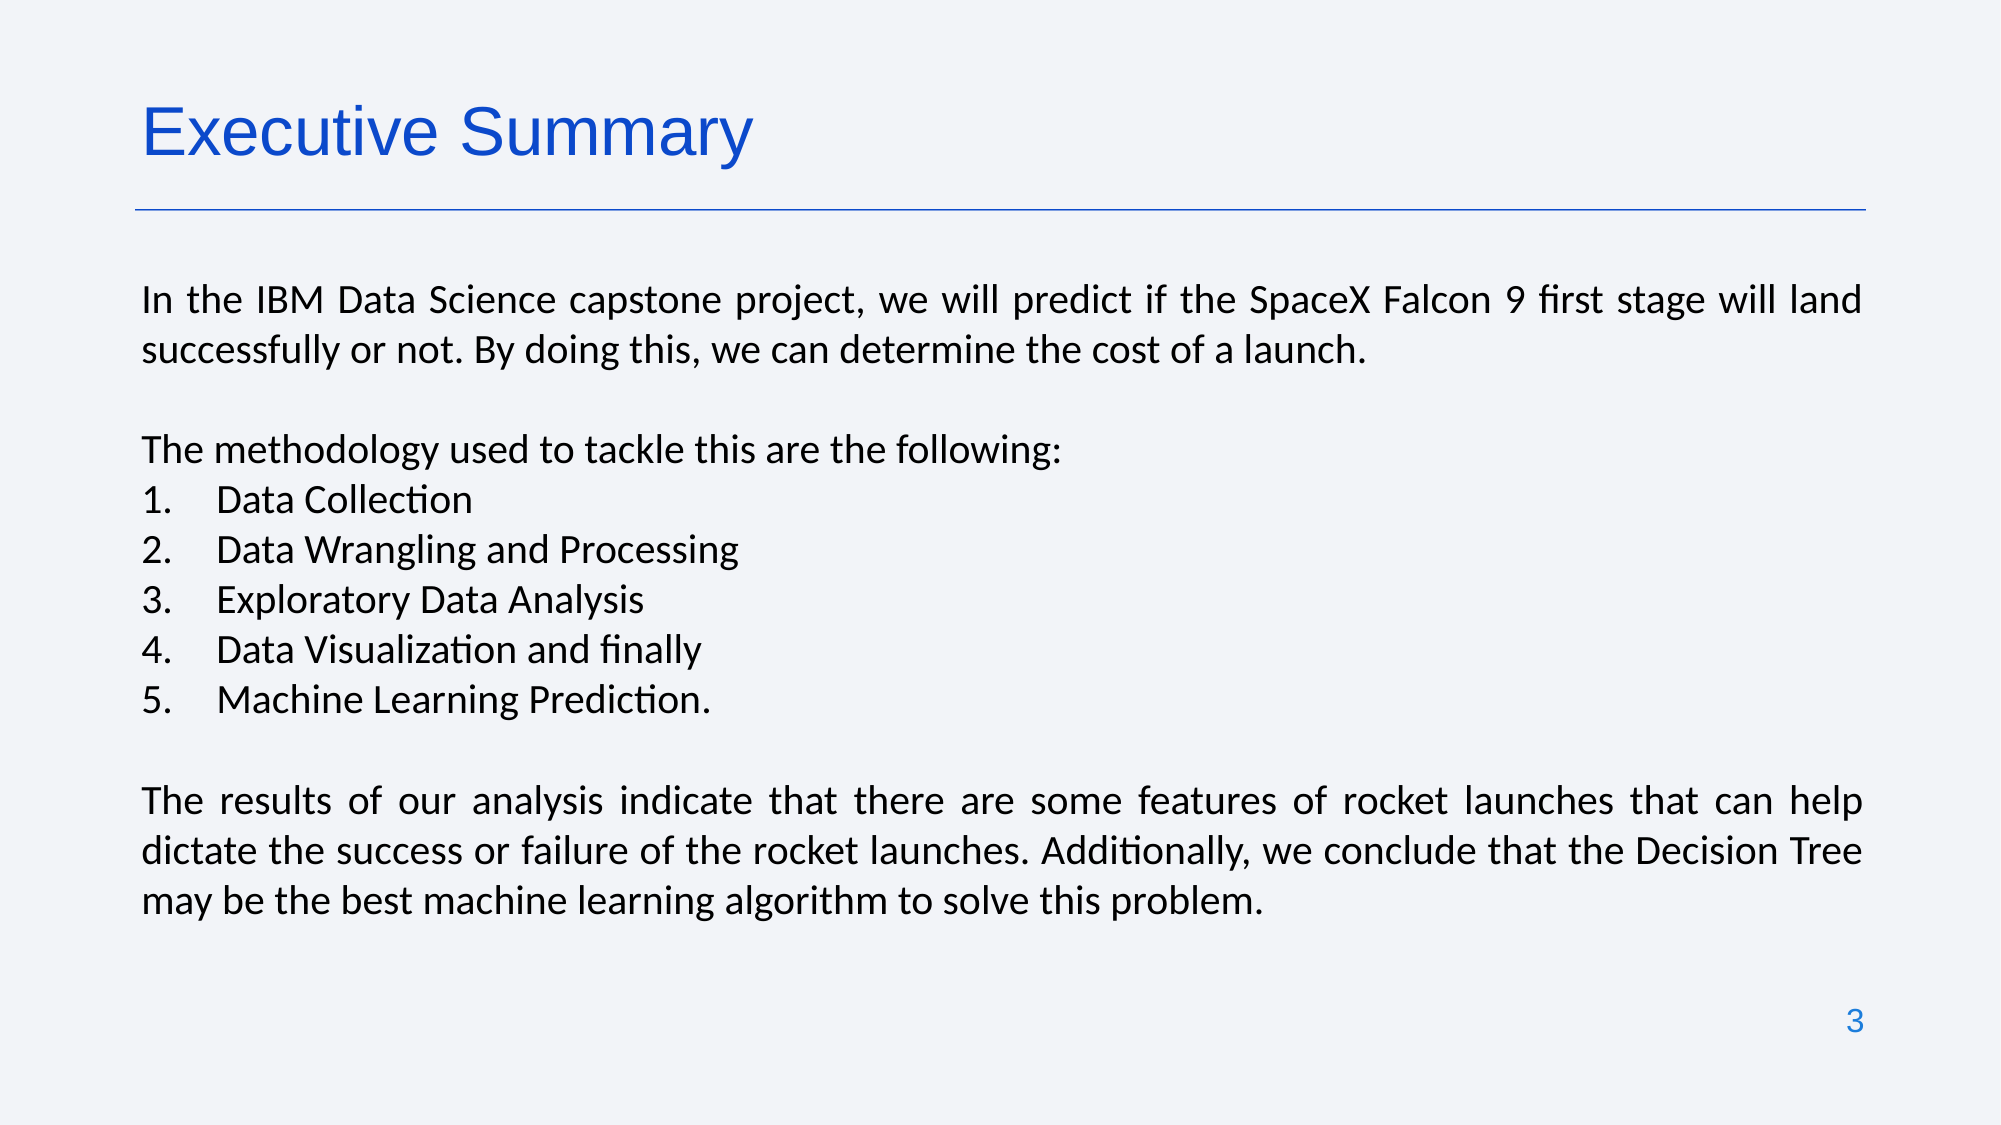

Executive Summary
In the IBM Data Science capstone project, we will predict if the SpaceX Falcon 9 first stage will land successfully or not. By doing this, we can determine the cost of a launch.

The methodology used to tackle this are the following:
Data Collection
Data Wrangling and Processing
Exploratory Data Analysis
Data Visualization and finally
Machine Learning Prediction.

The results of our analysis indicate that there are some features of rocket launches that can help dictate the success or failure of the rocket launches. Additionally, we conclude that the Decision Tree may be the best machine learning algorithm to solve this problem.
3